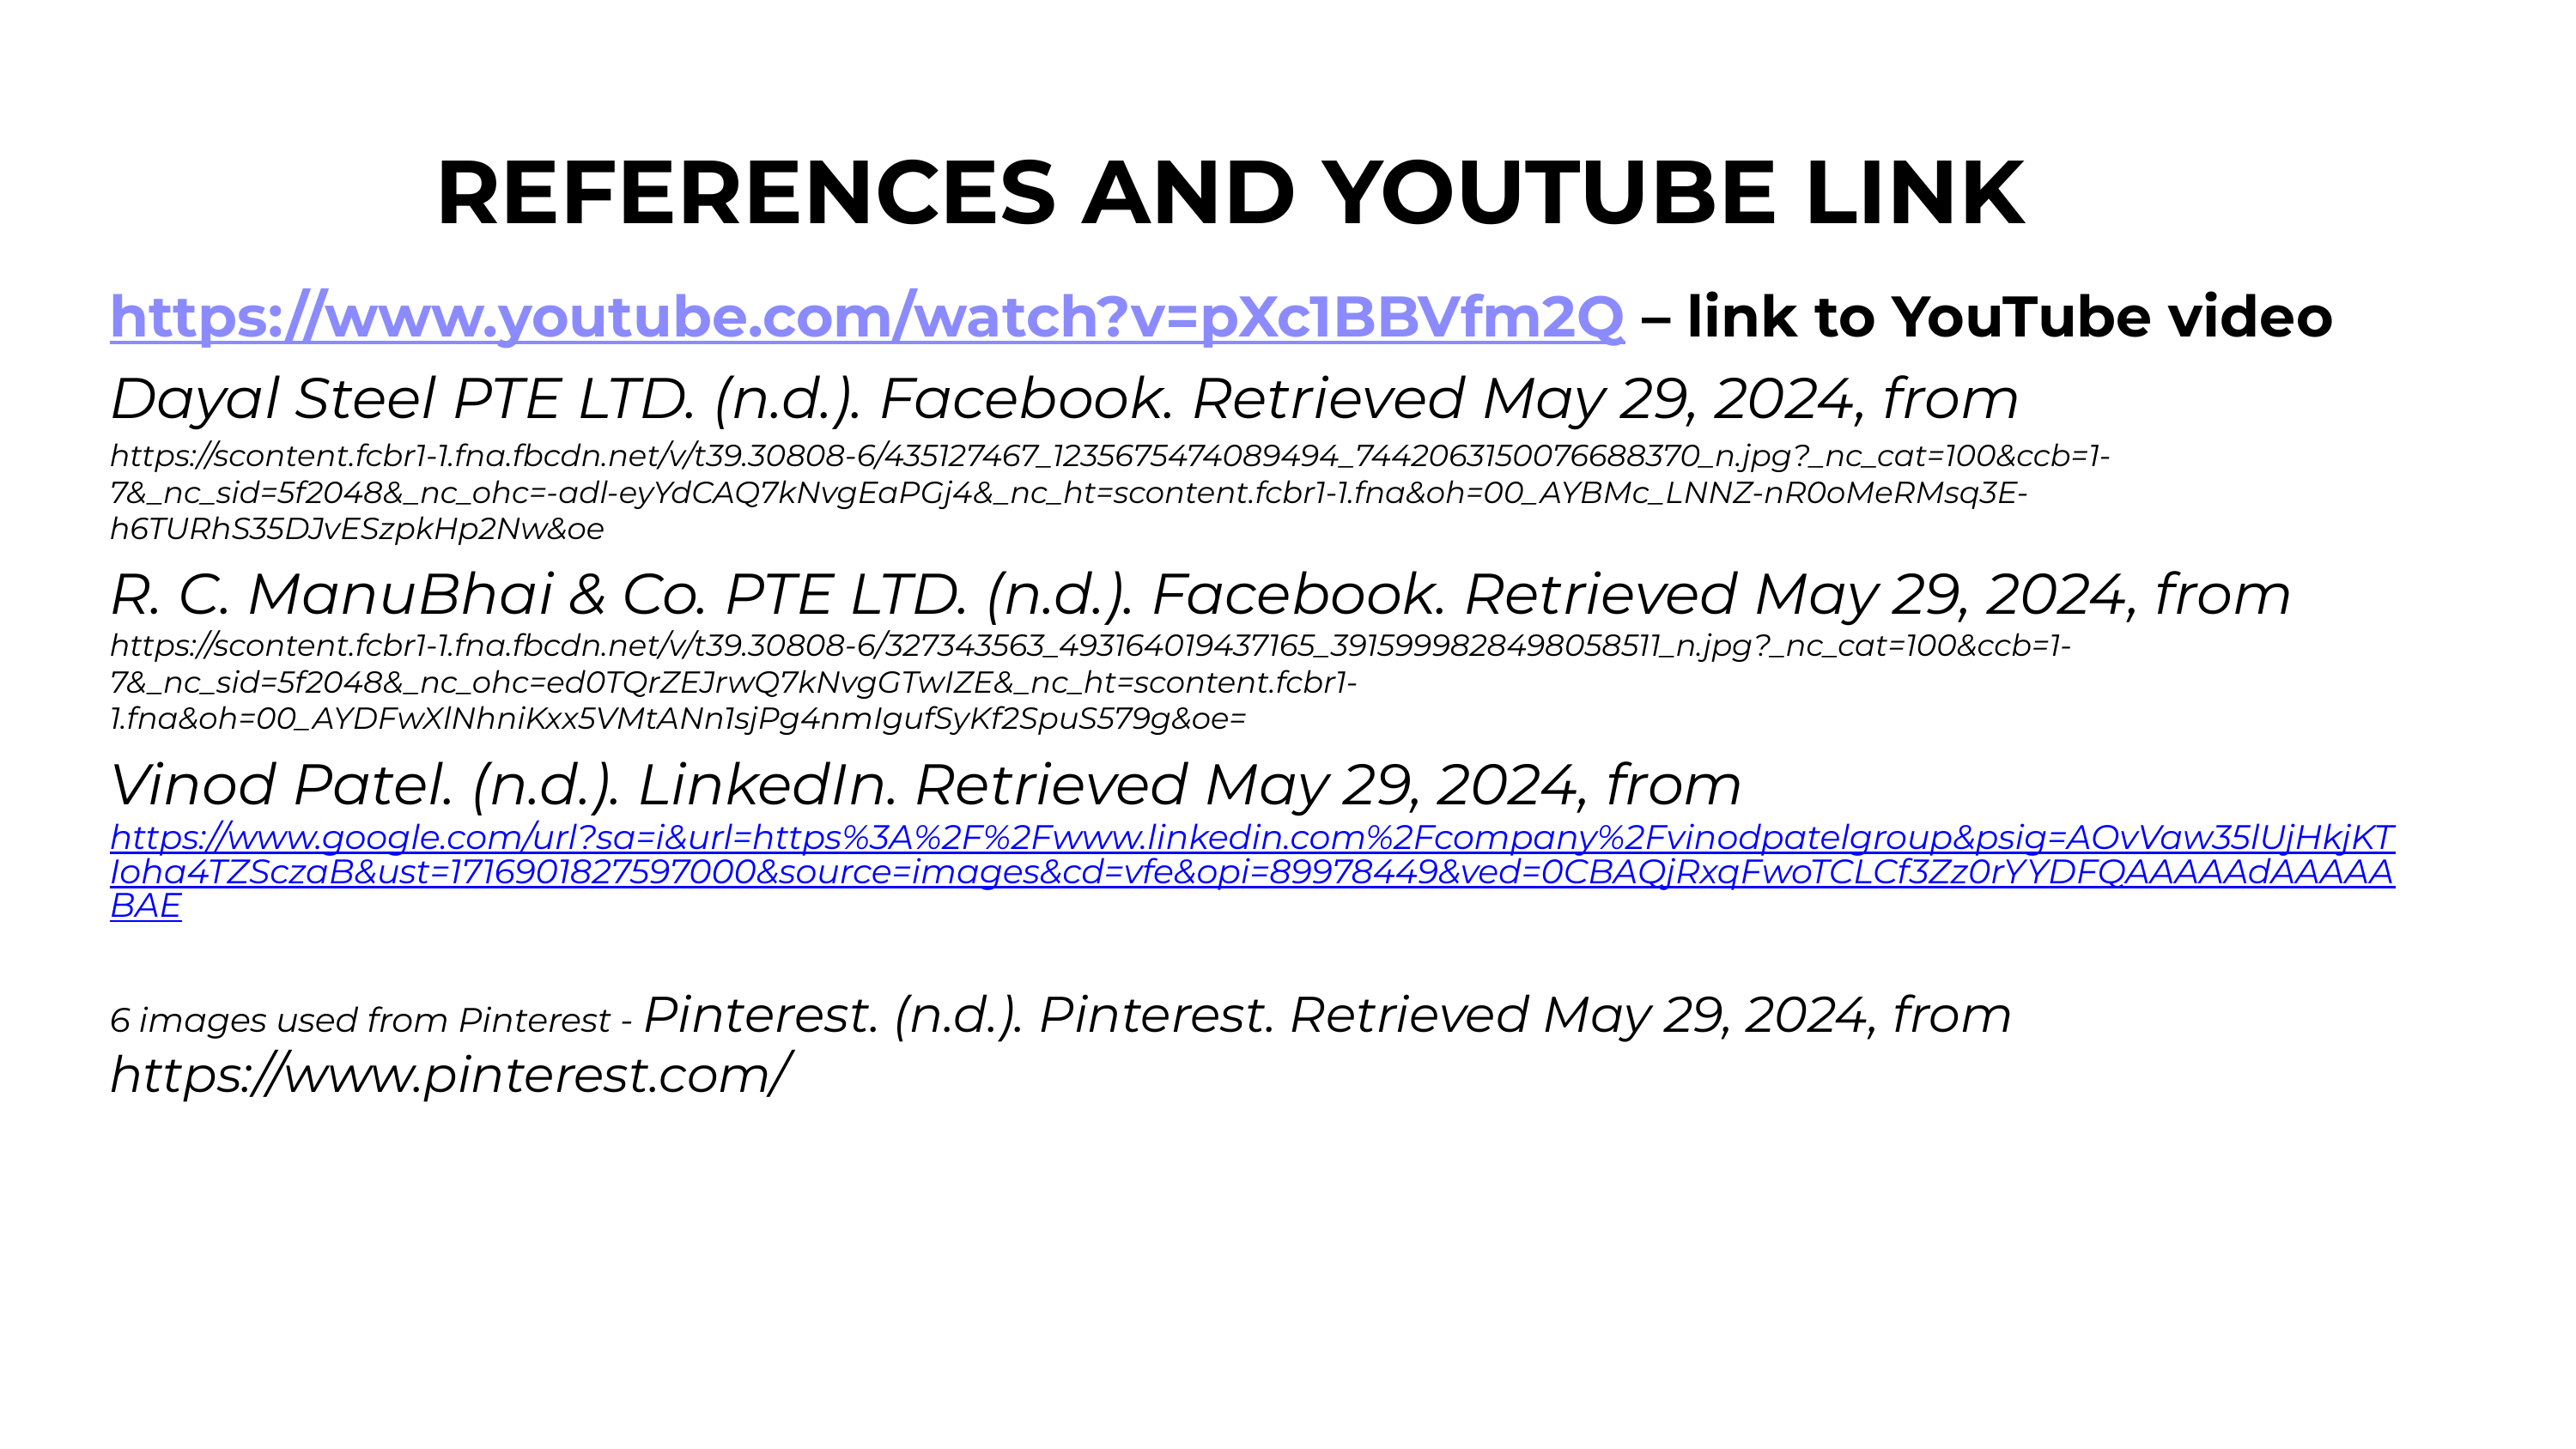

# REFERENCES AND YOUTUBE LINK
https://www.youtube.com/watch?v=pXc1BBVfm2Q – link to YouTube video
Dayal Steel PTE LTD. (n.d.). Facebook. Retrieved May 29, 2024, from
https://scontent.fcbr1-1.fna.fbcdn.net/v/t39.30808-6/435127467_1235675474089494_7442063150076688370_n.jpg?_nc_cat=100&ccb=1-7&_nc_sid=5f2048&_nc_ohc=-adl-eyYdCAQ7kNvgEaPGj4&_nc_ht=scontent.fcbr1-1.fna&oh=00_AYBMc_LNNZ-nR0oMeRMsq3E-h6TURhS35DJvESzpkHp2Nw&oe
R. C. ManuBhai & Co. PTE LTD. (n.d.). Facebook. Retrieved May 29, 2024, from https://scontent.fcbr1-1.fna.fbcdn.net/v/t39.30808-6/327343563_493164019437165_3915999828498058511_n.jpg?_nc_cat=100&ccb=1-7&_nc_sid=5f2048&_nc_ohc=ed0TQrZEJrwQ7kNvgGTwIZE&_nc_ht=scontent.fcbr1-1.fna&oh=00_AYDFwXlNhniKxx5VMtANn1sjPg4nmIgufSyKf2SpuS579g&oe=
Vinod Patel. (n.d.). LinkedIn. Retrieved May 29, 2024, from https://www.google.com/url?sa=i&url=https%3A%2F%2Fwww.linkedin.com%2Fcompany%2Fvinodpatelgroup&psig=AOvVaw35lUjHkjKTIoha4TZSczaB&ust=1716901827597000&source=images&cd=vfe&opi=89978449&ved=0CBAQjRxqFwoTCLCf3Zz0rYYDFQAAAAAdAAAAABAE

6 images used from Pinterest - Pinterest. (n.d.). Pinterest. Retrieved May 29, 2024, from https://www.pinterest.com/